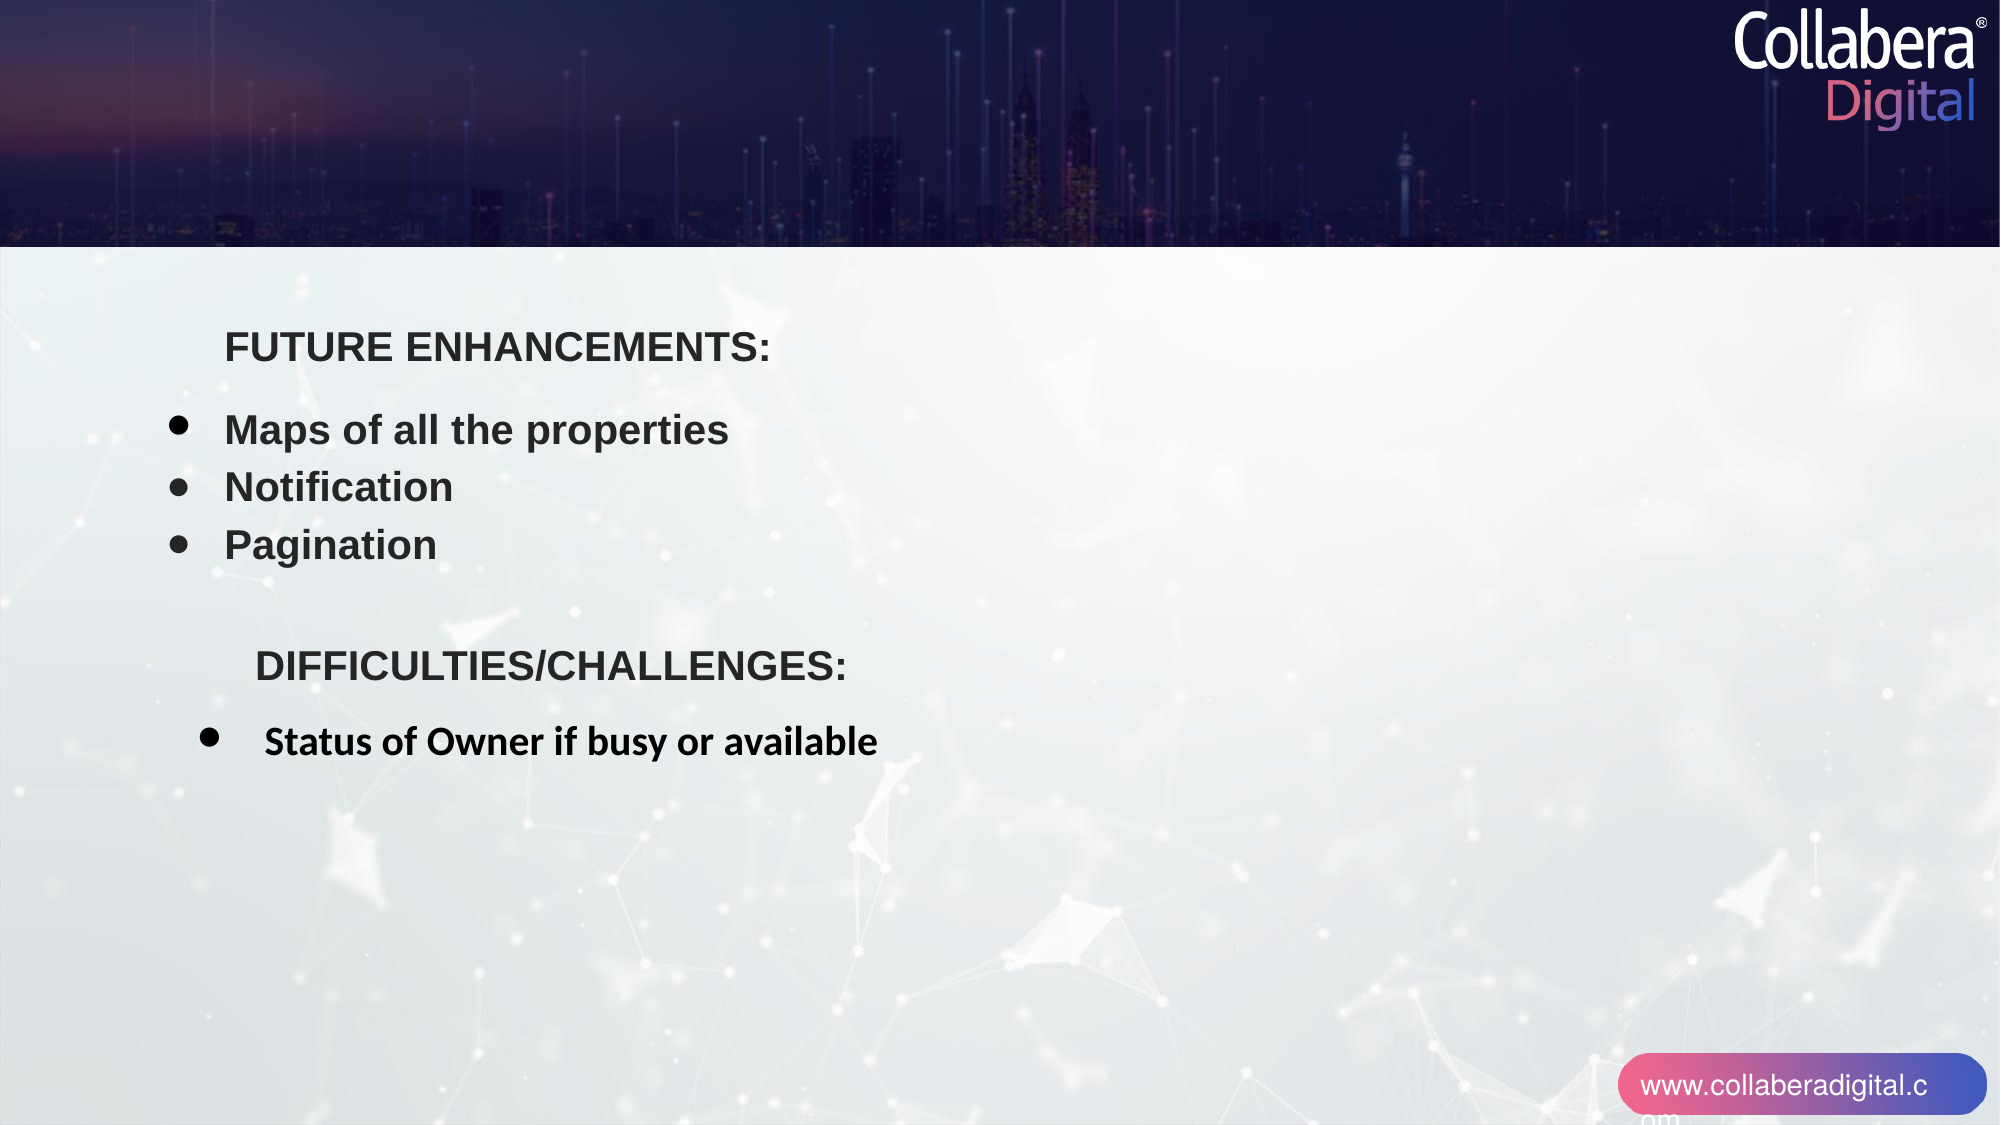

FUTURE ENHANCEMENTS:
Maps of all the properties
Notification
Pagination
DIFFICULTIES/CHALLENGES:
 Status of Owner if busy or available